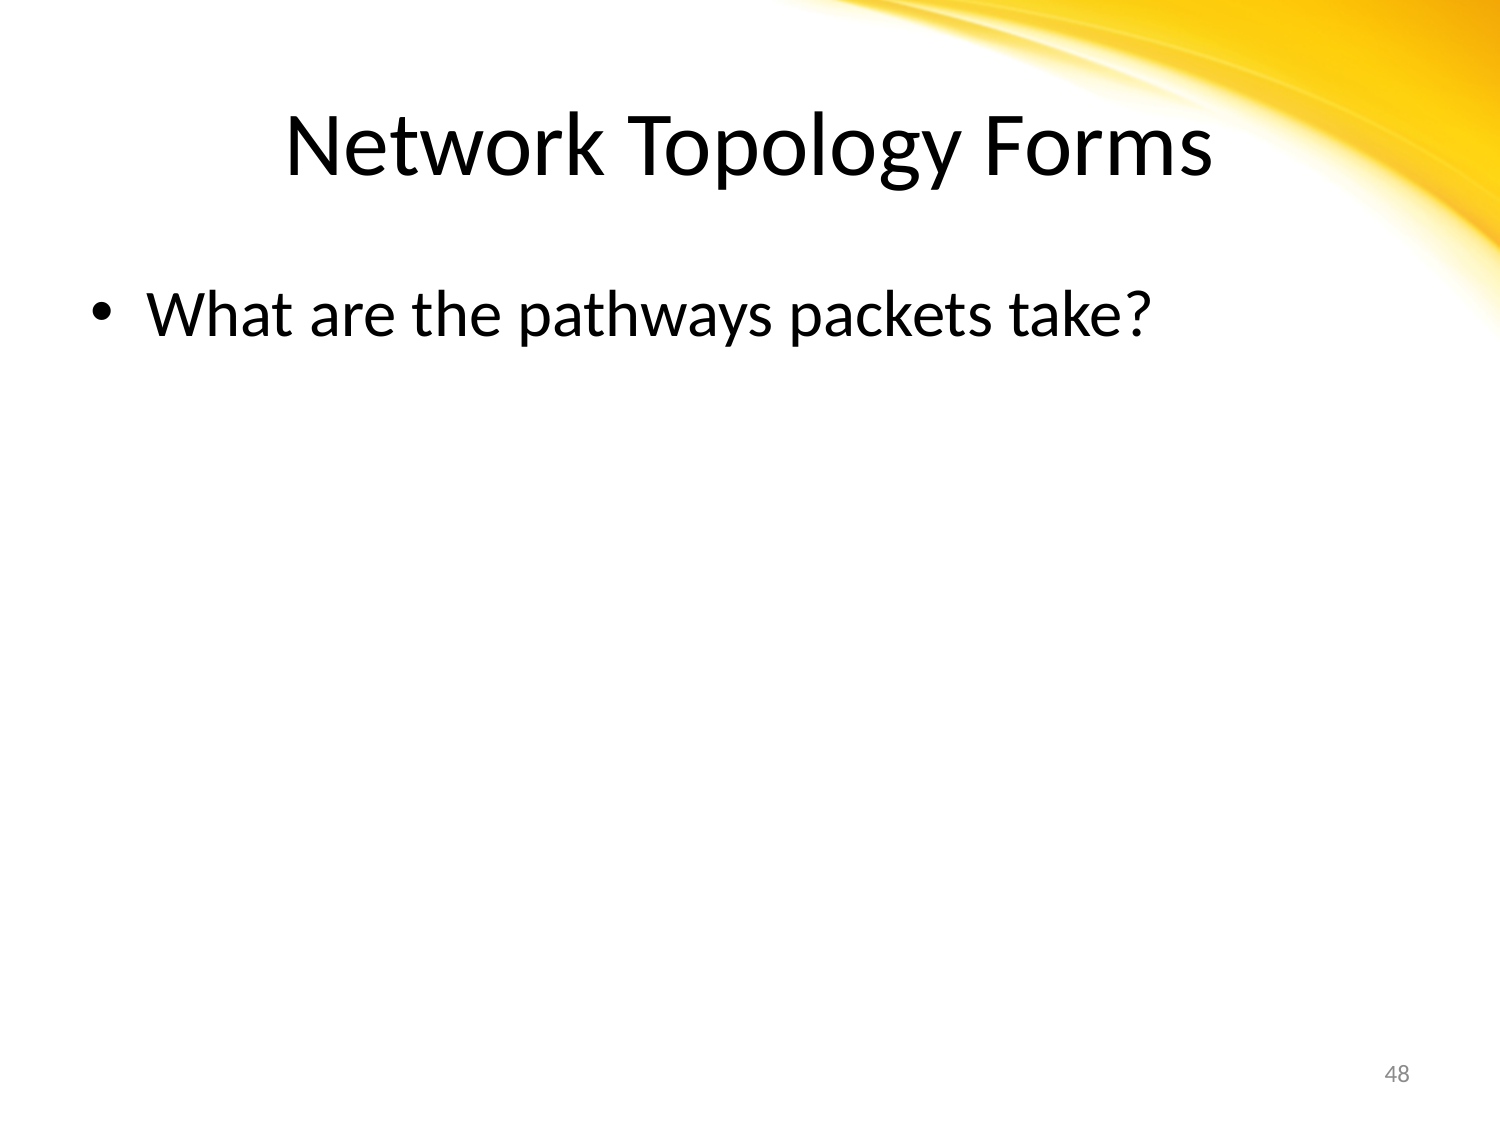

# Network Topology Forms
What are the pathways packets take?
48